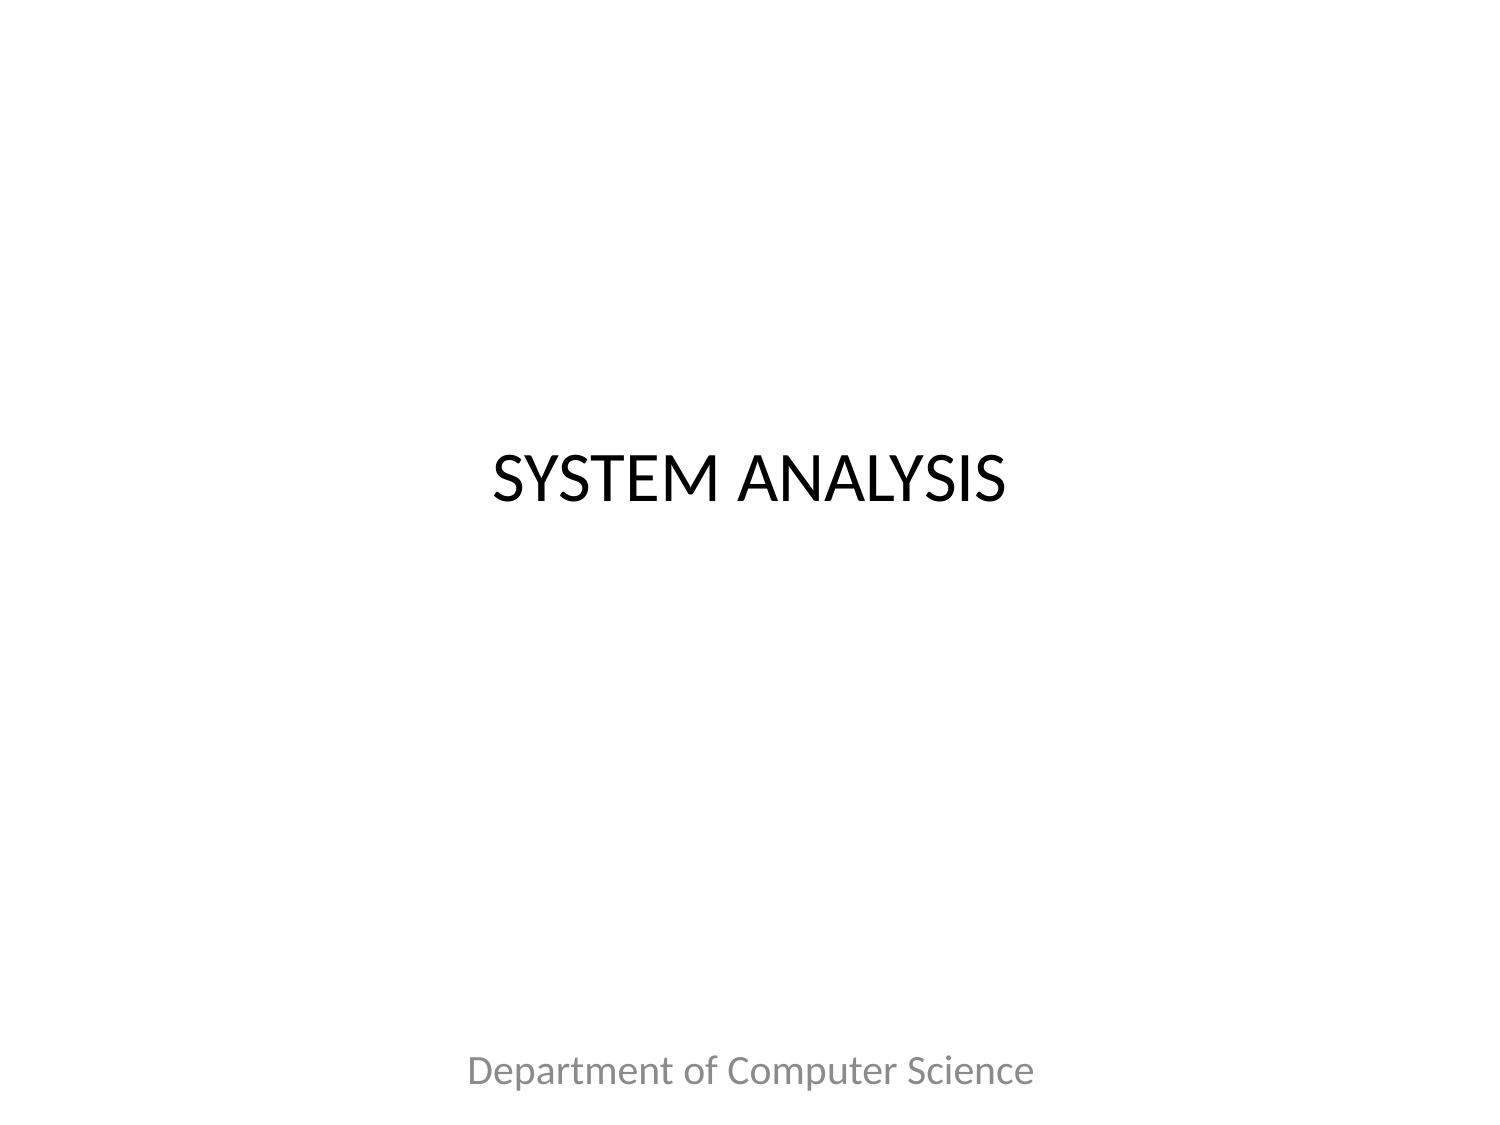

SYSTEM ANALYSIS
Department of Computer Science
20